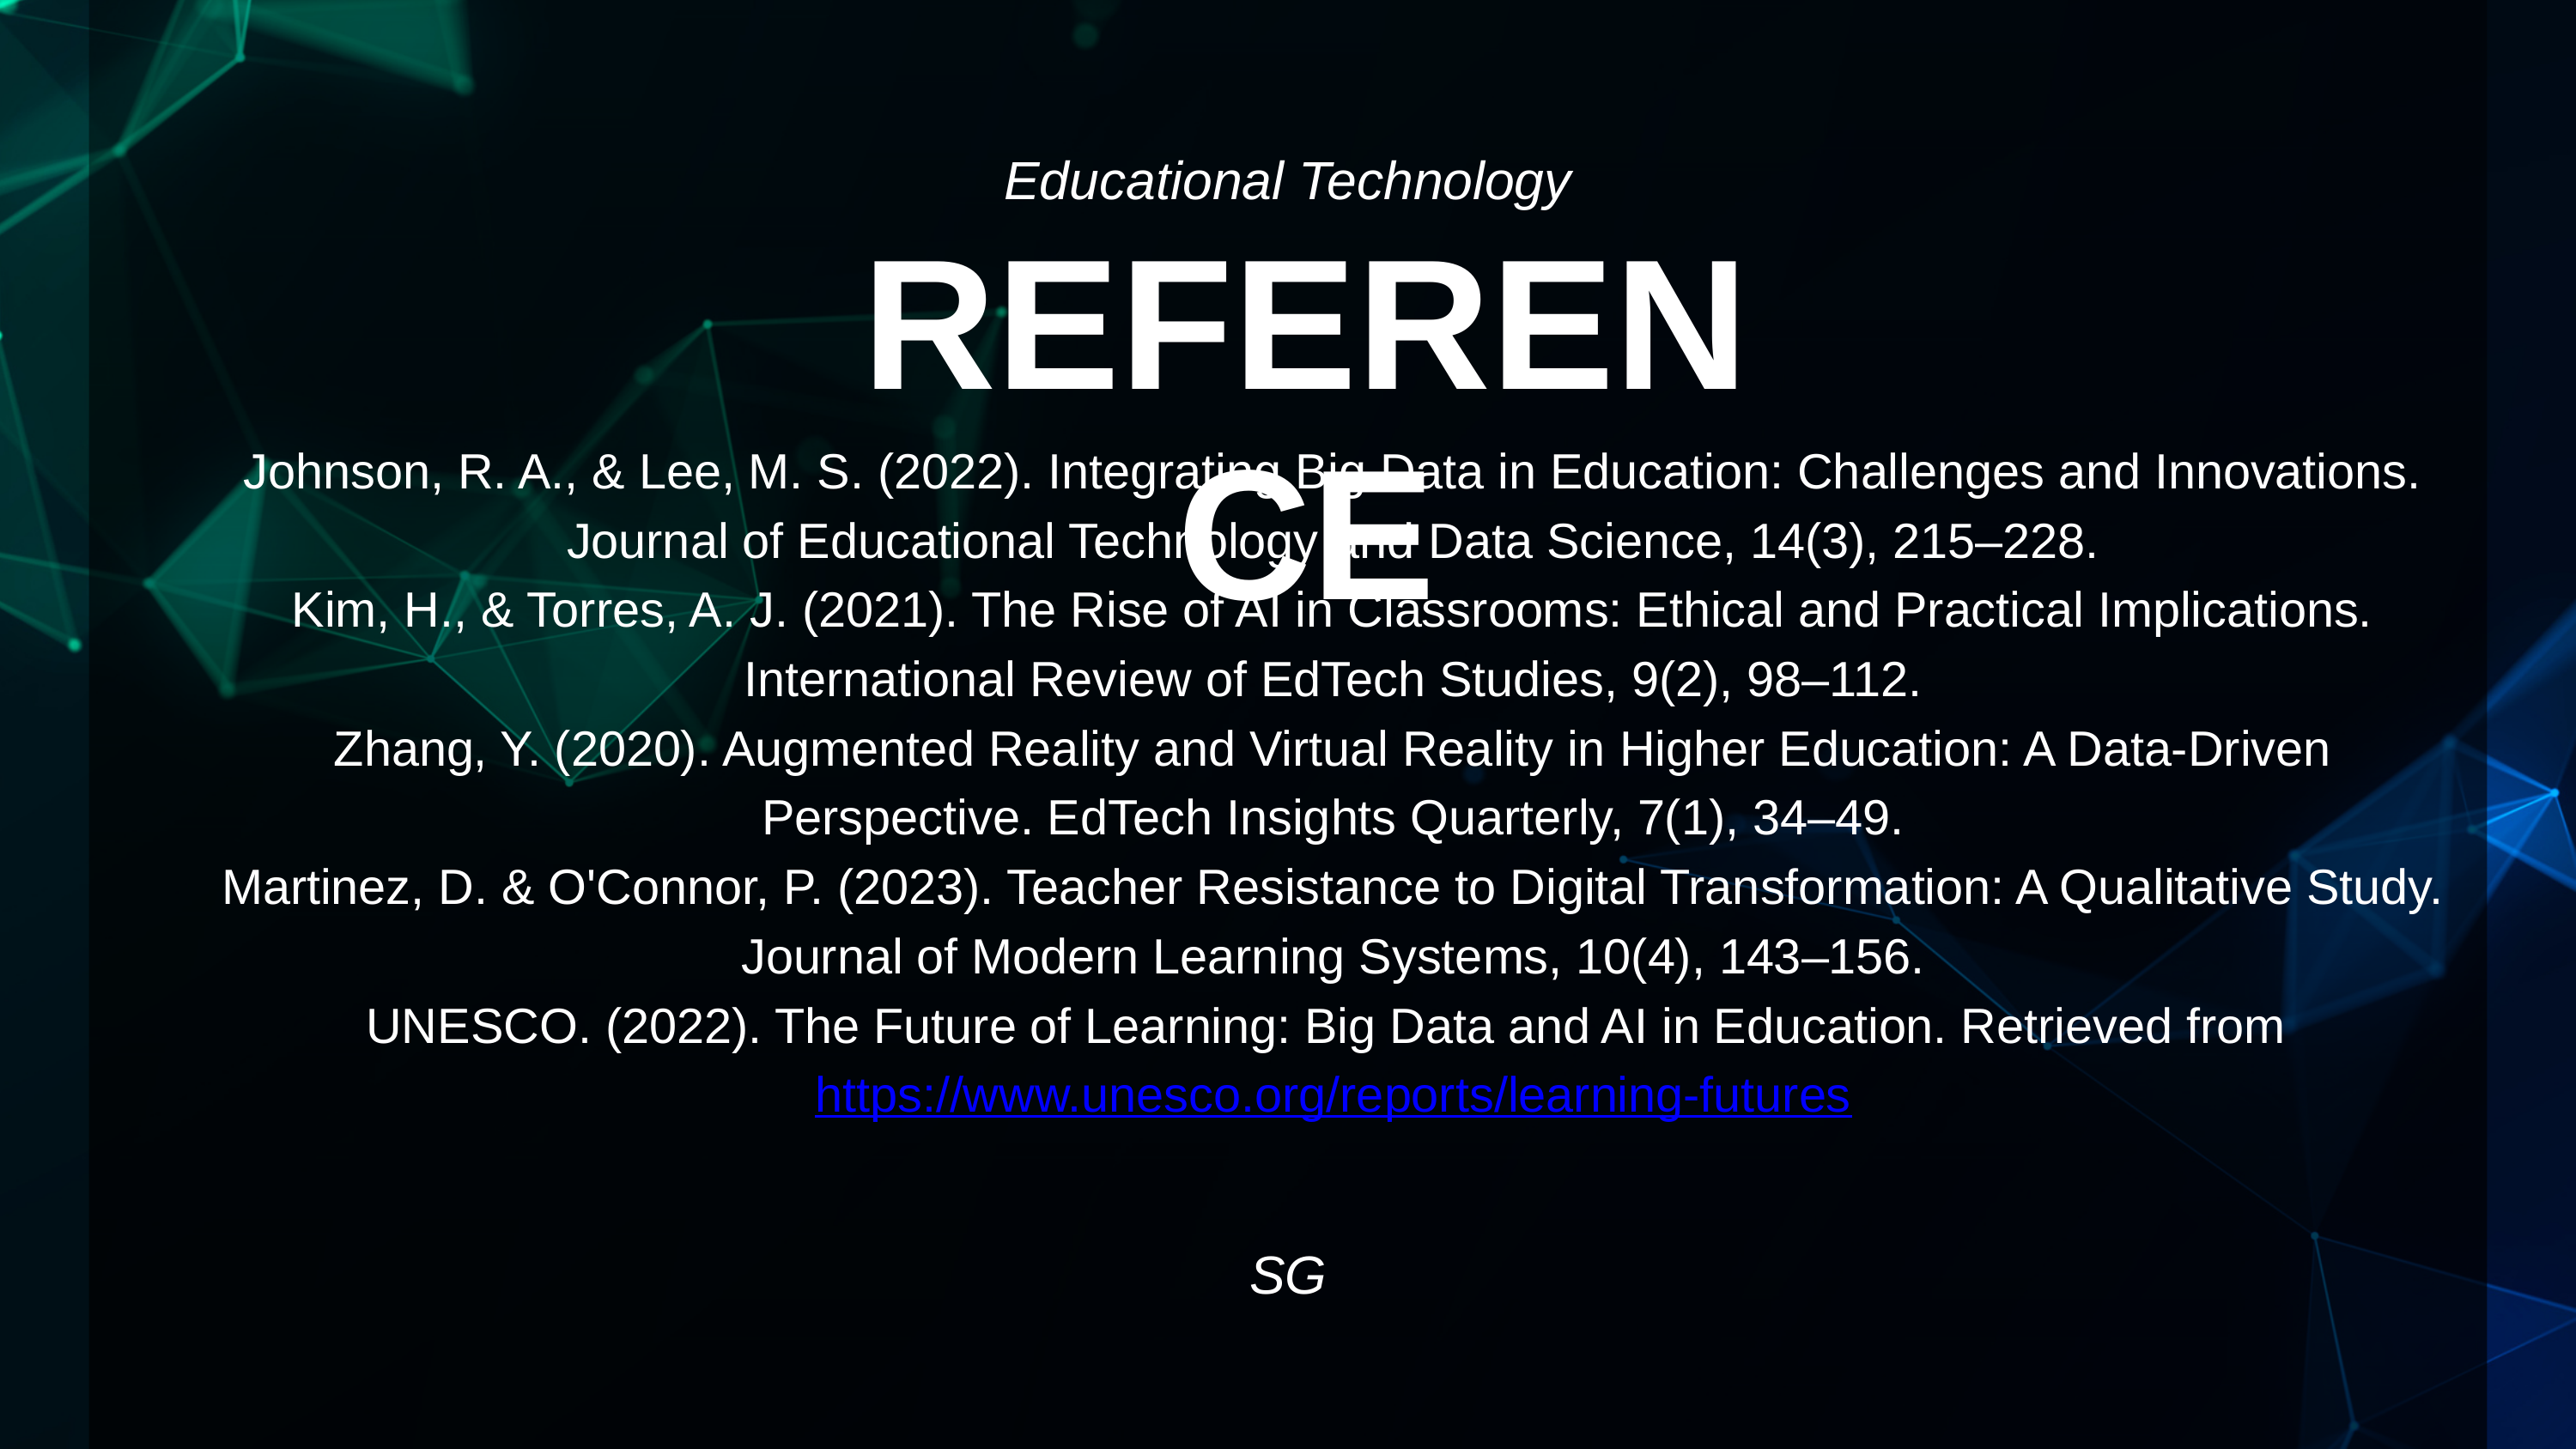

Educational Technology
REFERENCE
Johnson, R. A., & Lee, M. S. (2022). Integrating Big Data in Education: Challenges and Innovations. Journal of Educational Technology and Data Science, 14(3), 215–228.
Kim, H., & Torres, A. J. (2021). The Rise of AI in Classrooms: Ethical and Practical Implications. International Review of EdTech Studies, 9(2), 98–112.
Zhang, Y. (2020). Augmented Reality and Virtual Reality in Higher Education: A Data-Driven Perspective. EdTech Insights Quarterly, 7(1), 34–49.
Martinez, D. & O'Connor, P. (2023). Teacher Resistance to Digital Transformation: A Qualitative Study. Journal of Modern Learning Systems, 10(4), 143–156.
UNESCO. (2022). The Future of Learning: Big Data and AI in Education. Retrieved from https://www.unesco.org/reports/learning-futures

SG